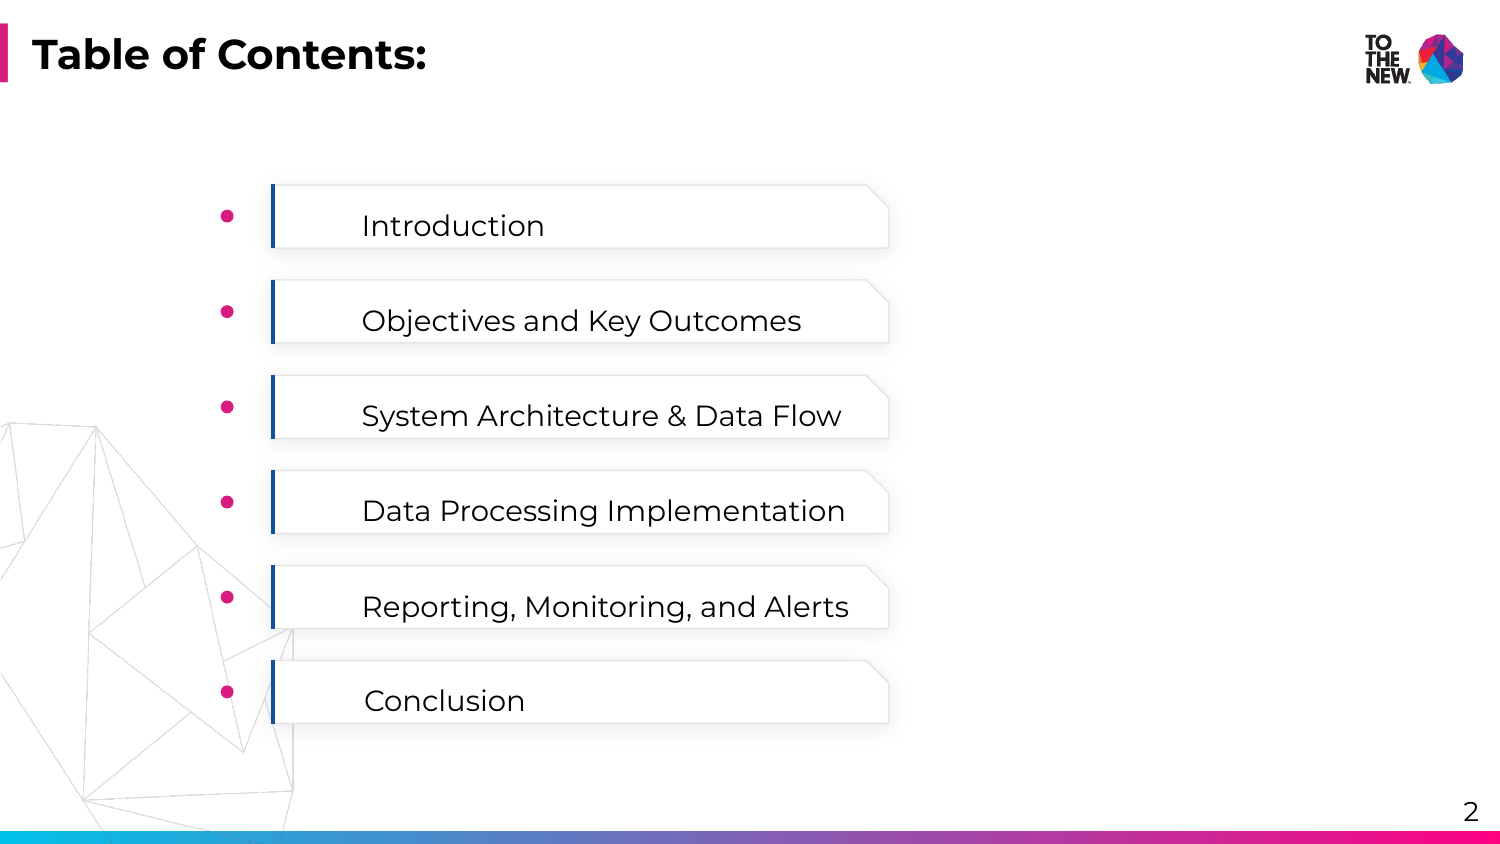

# Table of Contents:

Introduction

Objectives and Key Outcomes

System Architecture & Data Flow

Data Processing Implementation

Reporting, Monitoring, and Alerts

          Conclusion

2